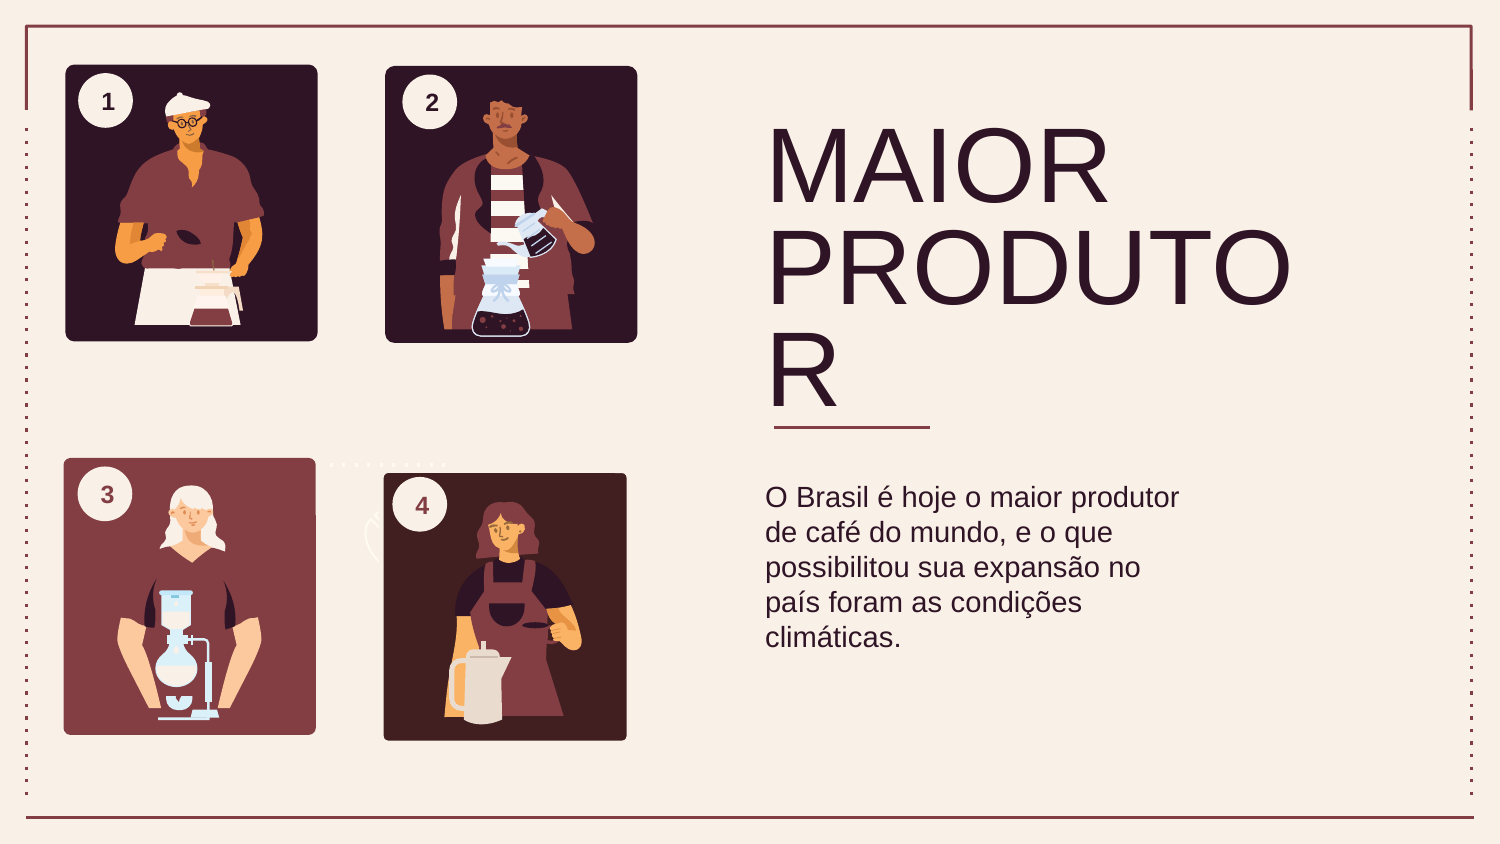

1

2

# MAIOR PRODUTOR
O Brasil é hoje o maior produtor de café do mundo, e o que possibilitou sua expansão no país foram as condições climáticas.

3

4